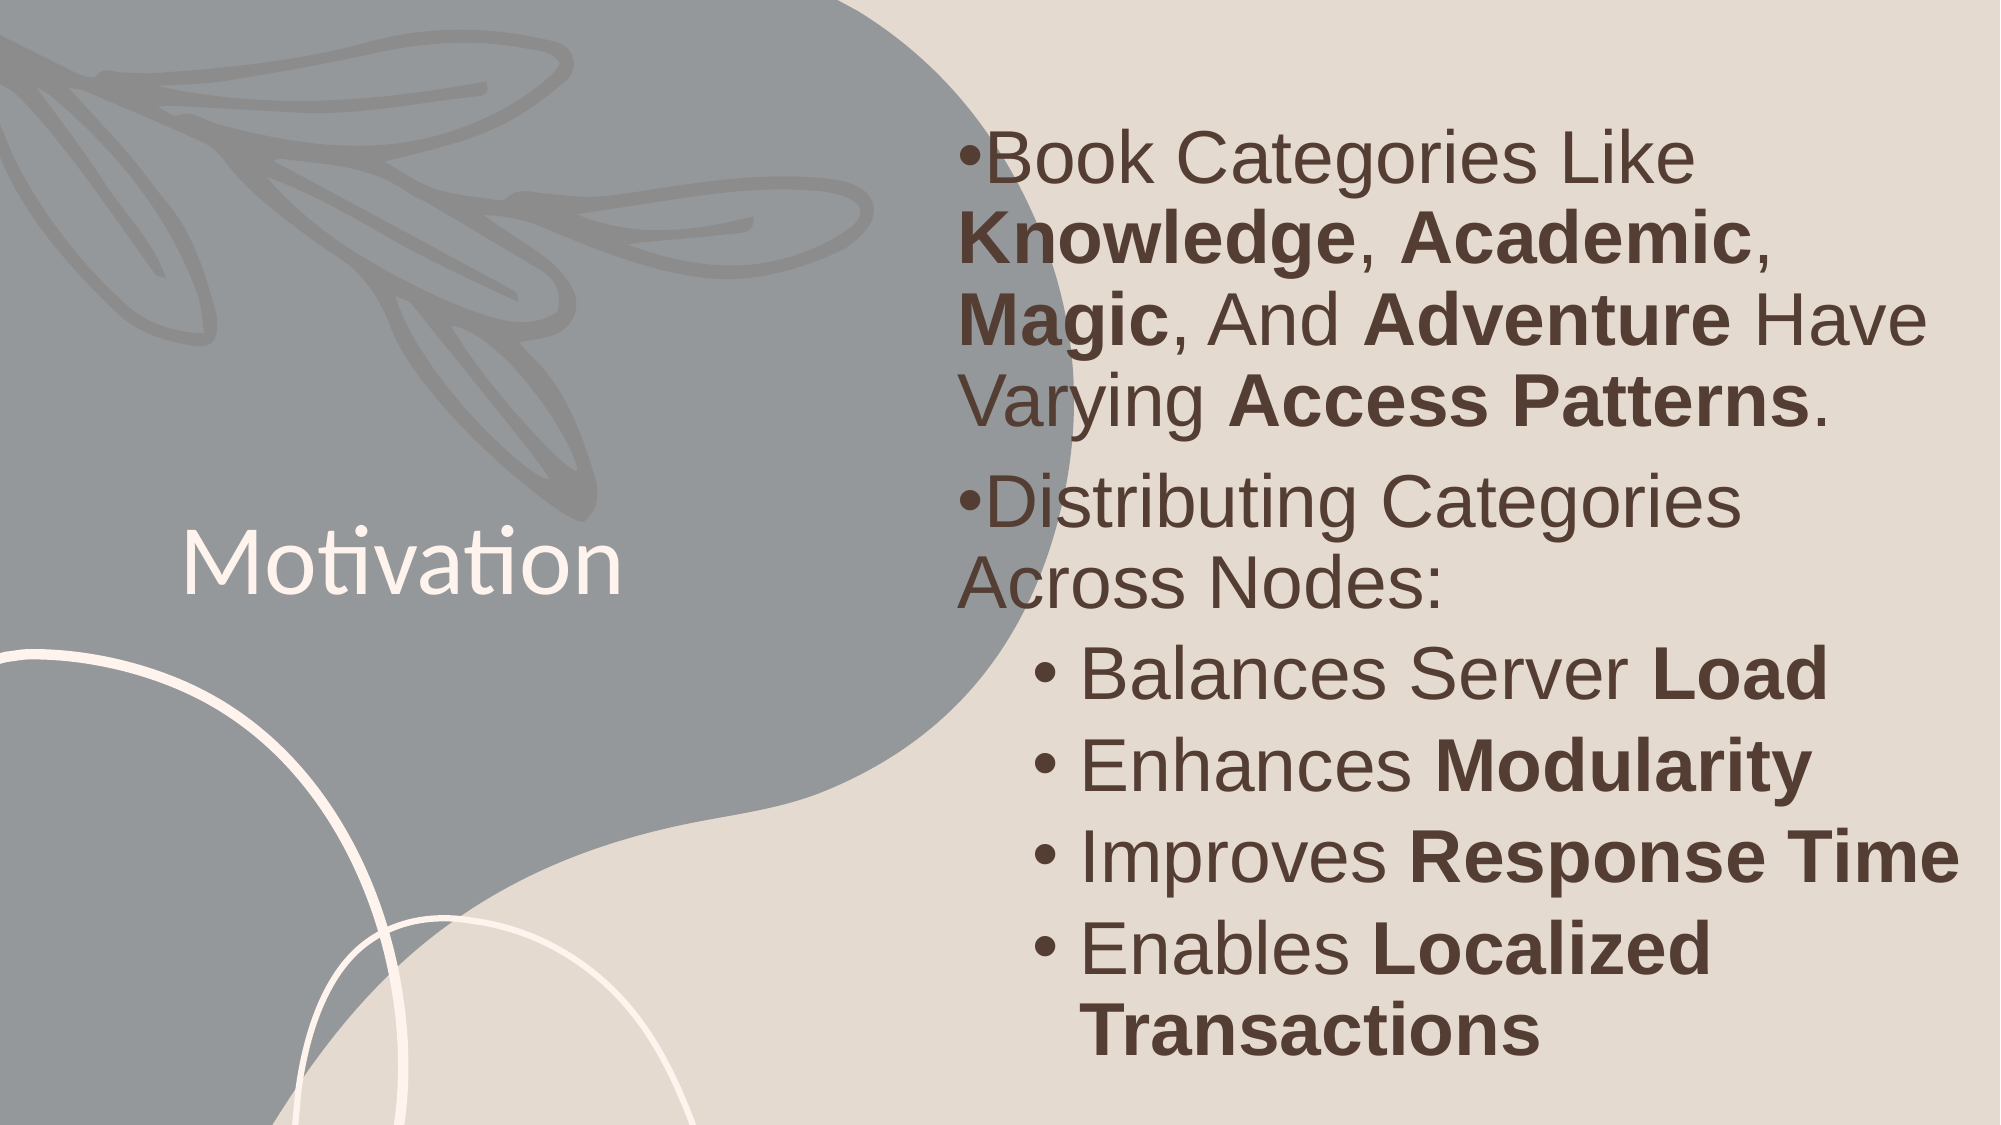

Book Categories Like Knowledge, Academic, Magic, And Adventure Have Varying Access Patterns.
Distributing Categories Across Nodes:
Balances Server Load
Enhances Modularity
Improves Response Time
Enables Localized Transactions
# Motivation